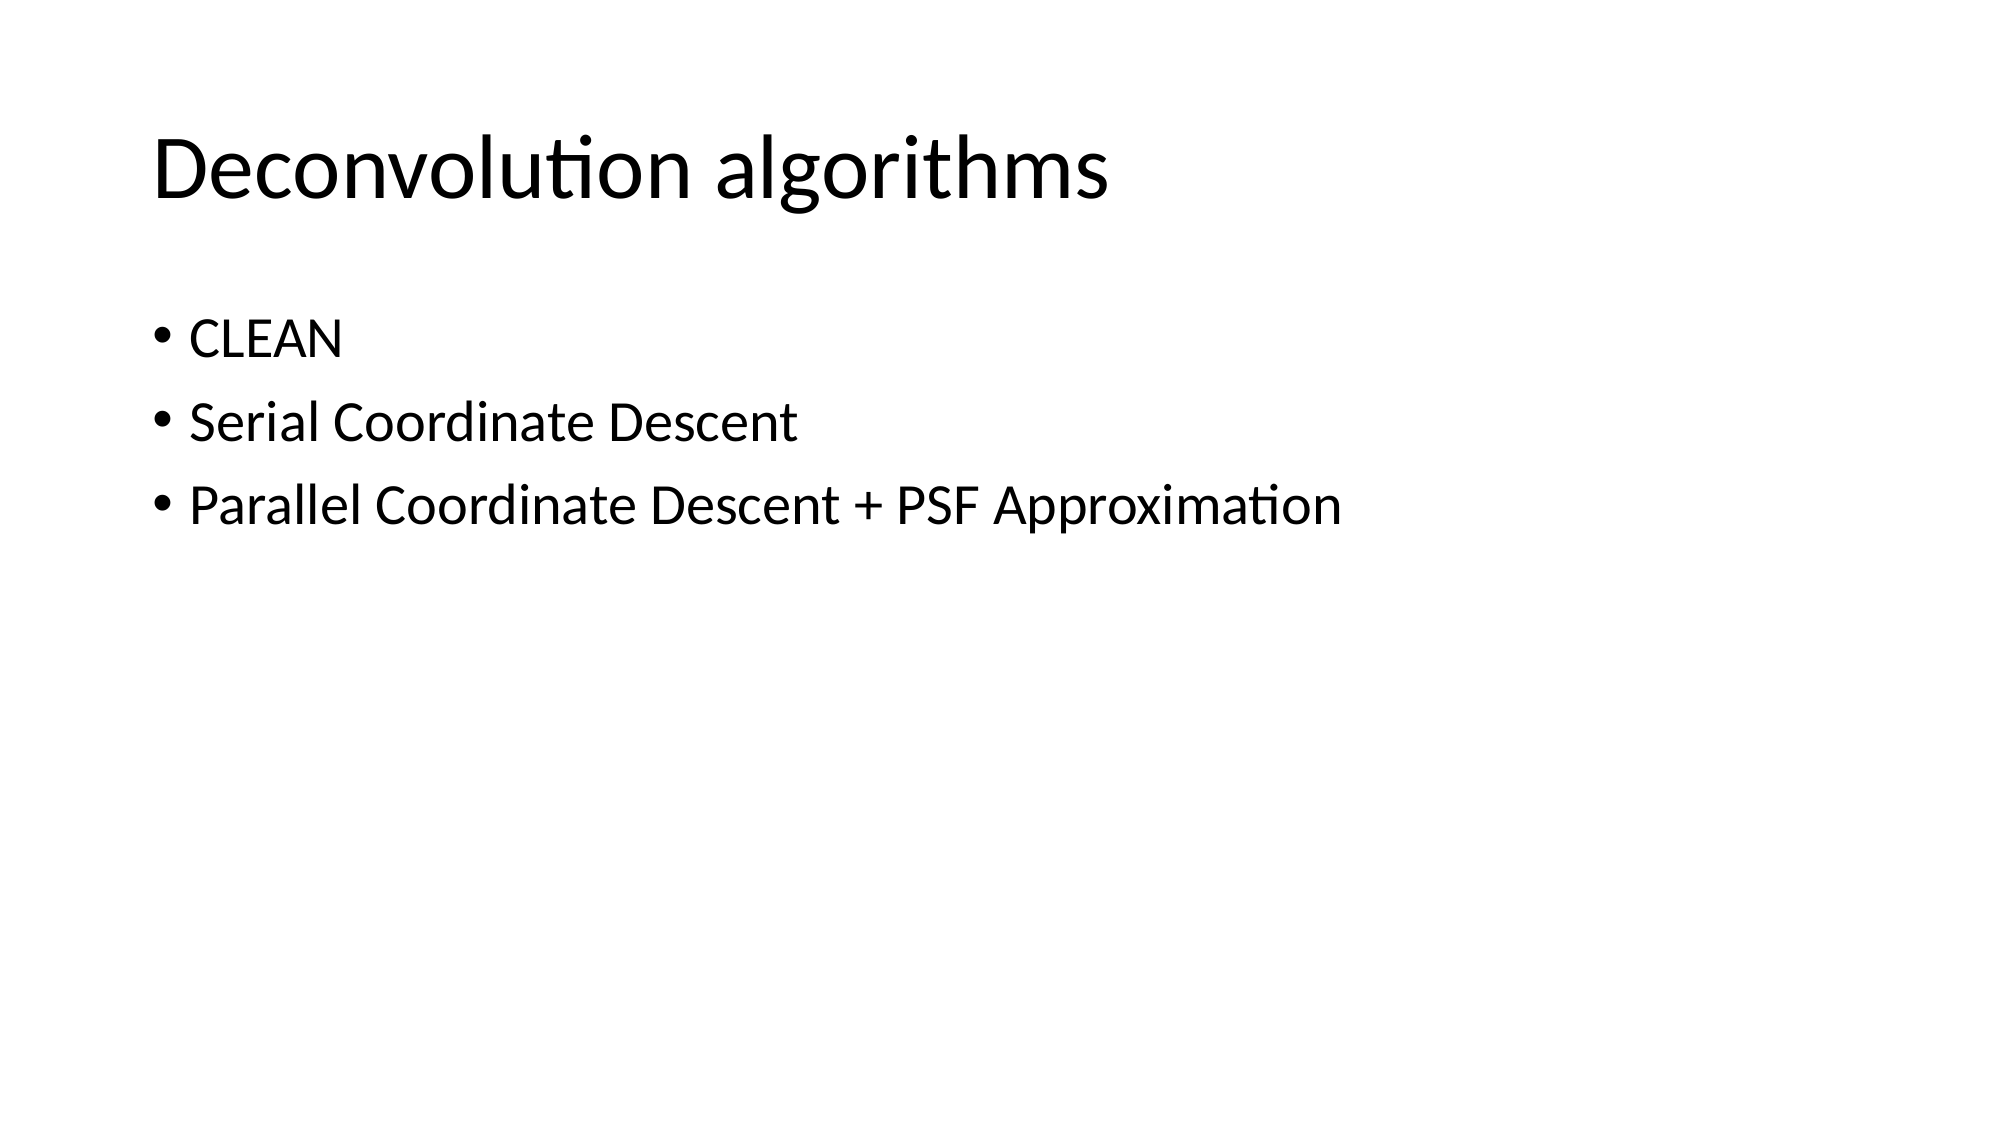

# Deconvolution algorithms
CLEAN
Serial Coordinate Descent
Parallel Coordinate Descent + PSF Approximation